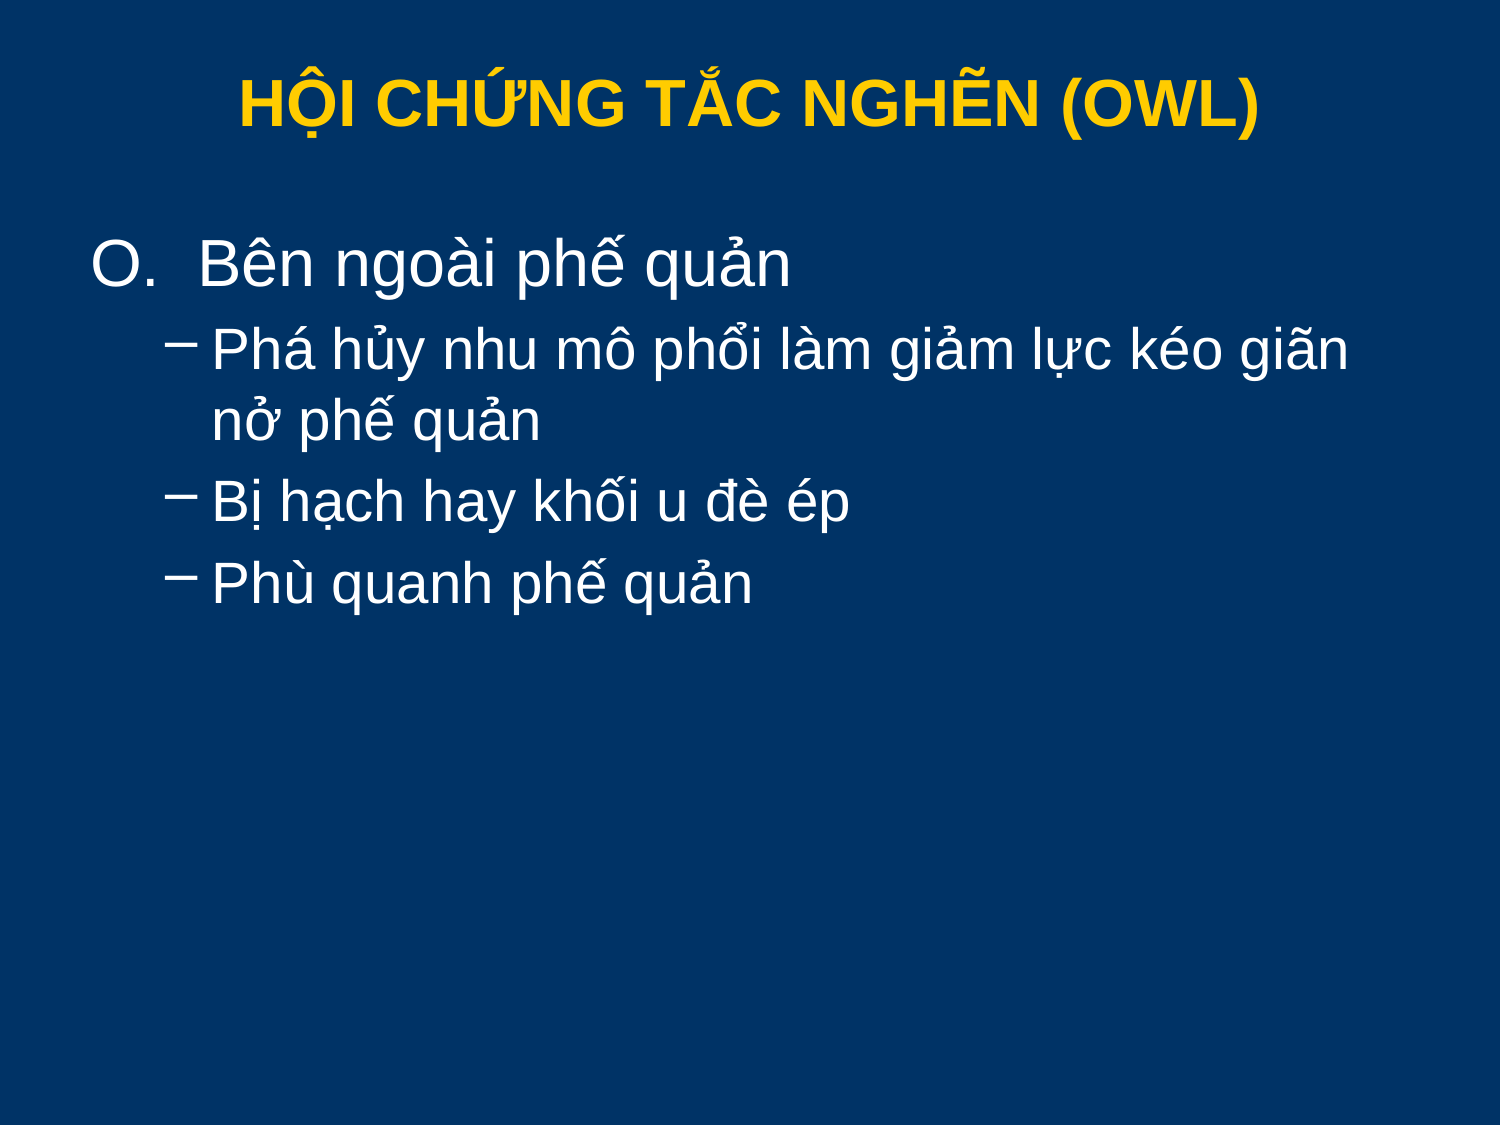

# HỘI CHỨNG TẮC NGHẼN (OWL)
O.  Bên ngoài phế quản
Phá hủy nhu mô phổi làm giảm lực kéo giãn nở phế quản
Bị hạch hay khối u đè ép
Phù quanh phế quản